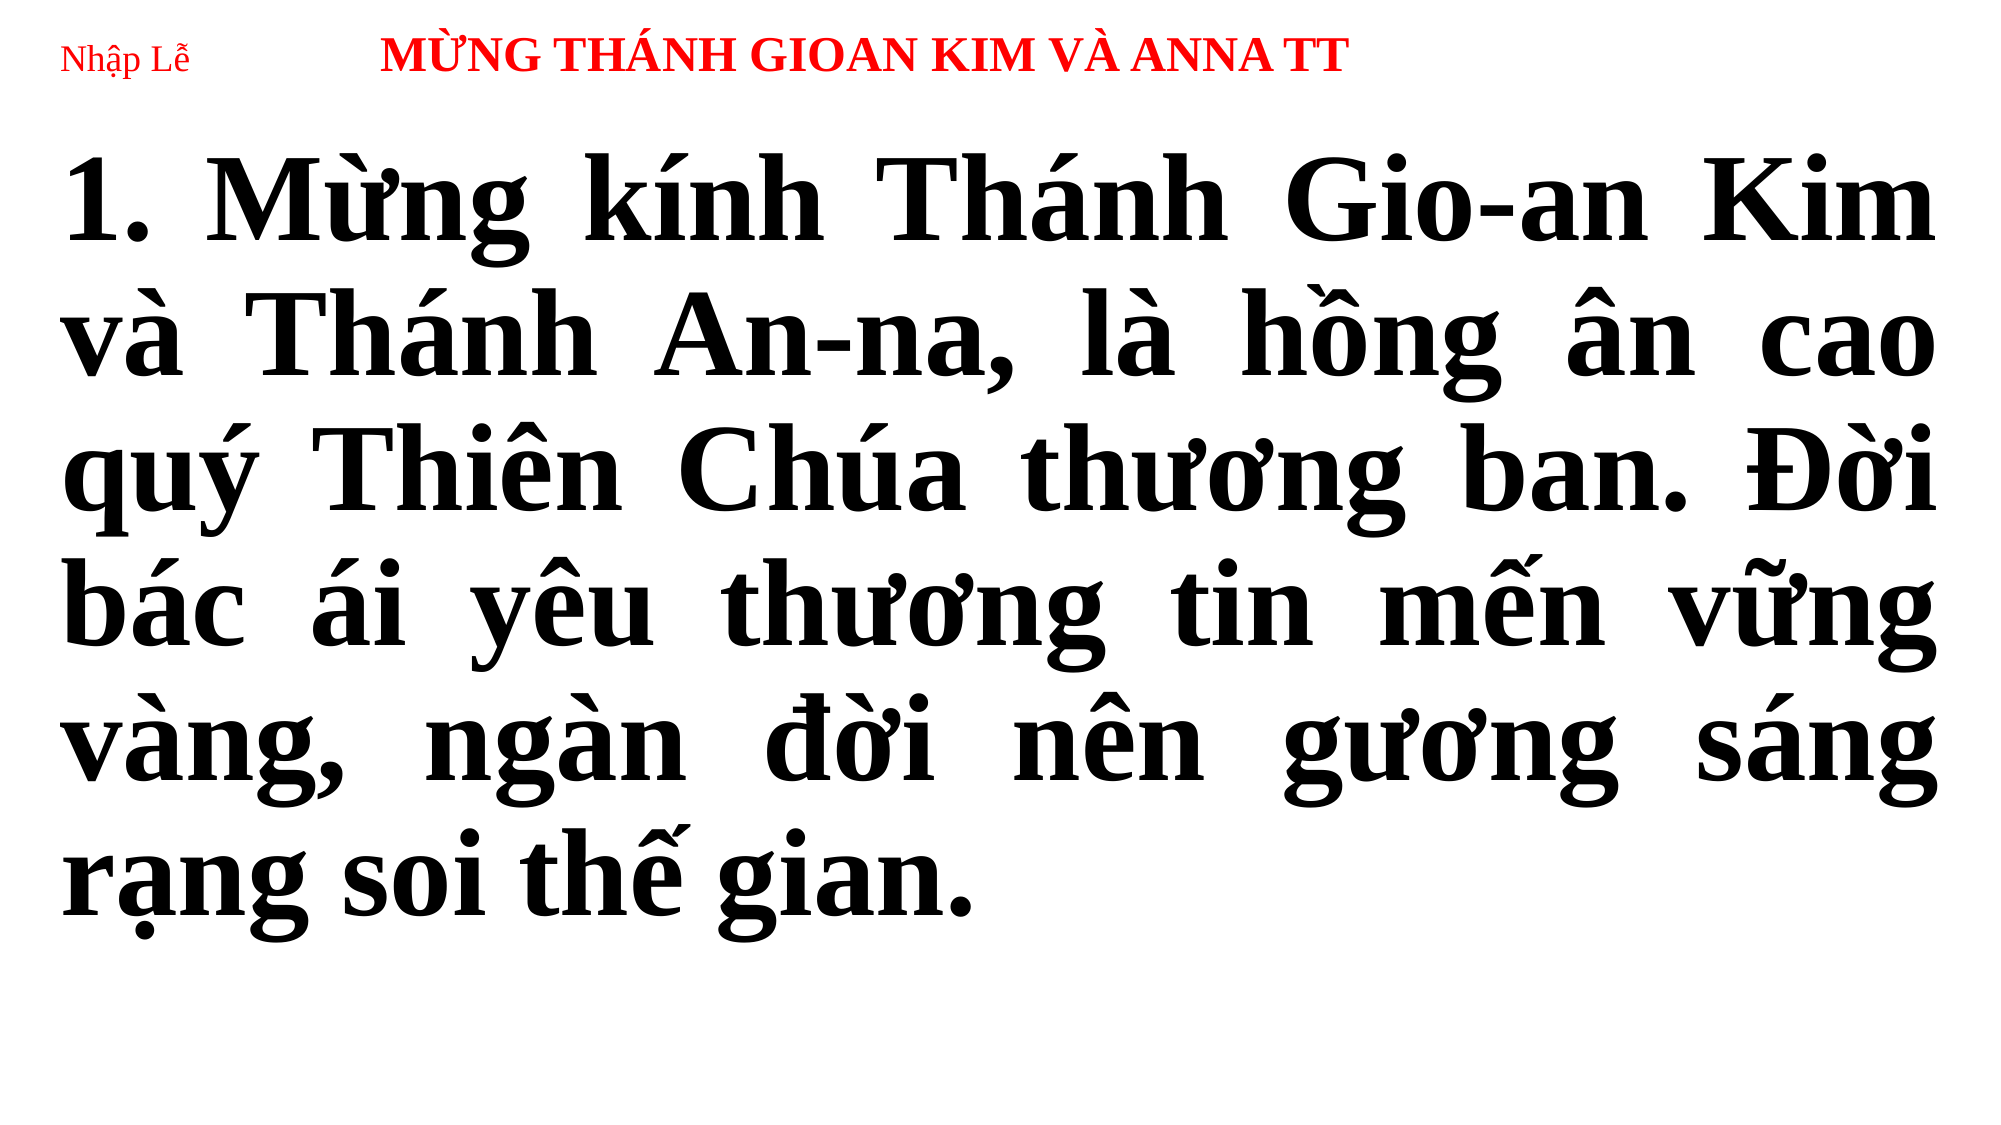

# Nhập Lễ                    MỪNG THÁNH GIOAN KIM VÀ ANNA TT
1. Mừng kính Thánh Gio-an Kim và Thánh An-na, là hồng ân cao quý Thiên Chúa thương ban. Đời bác ái yêu thương tin mến vững vàng, ngàn đời nên gương sáng rạng soi thế gian.